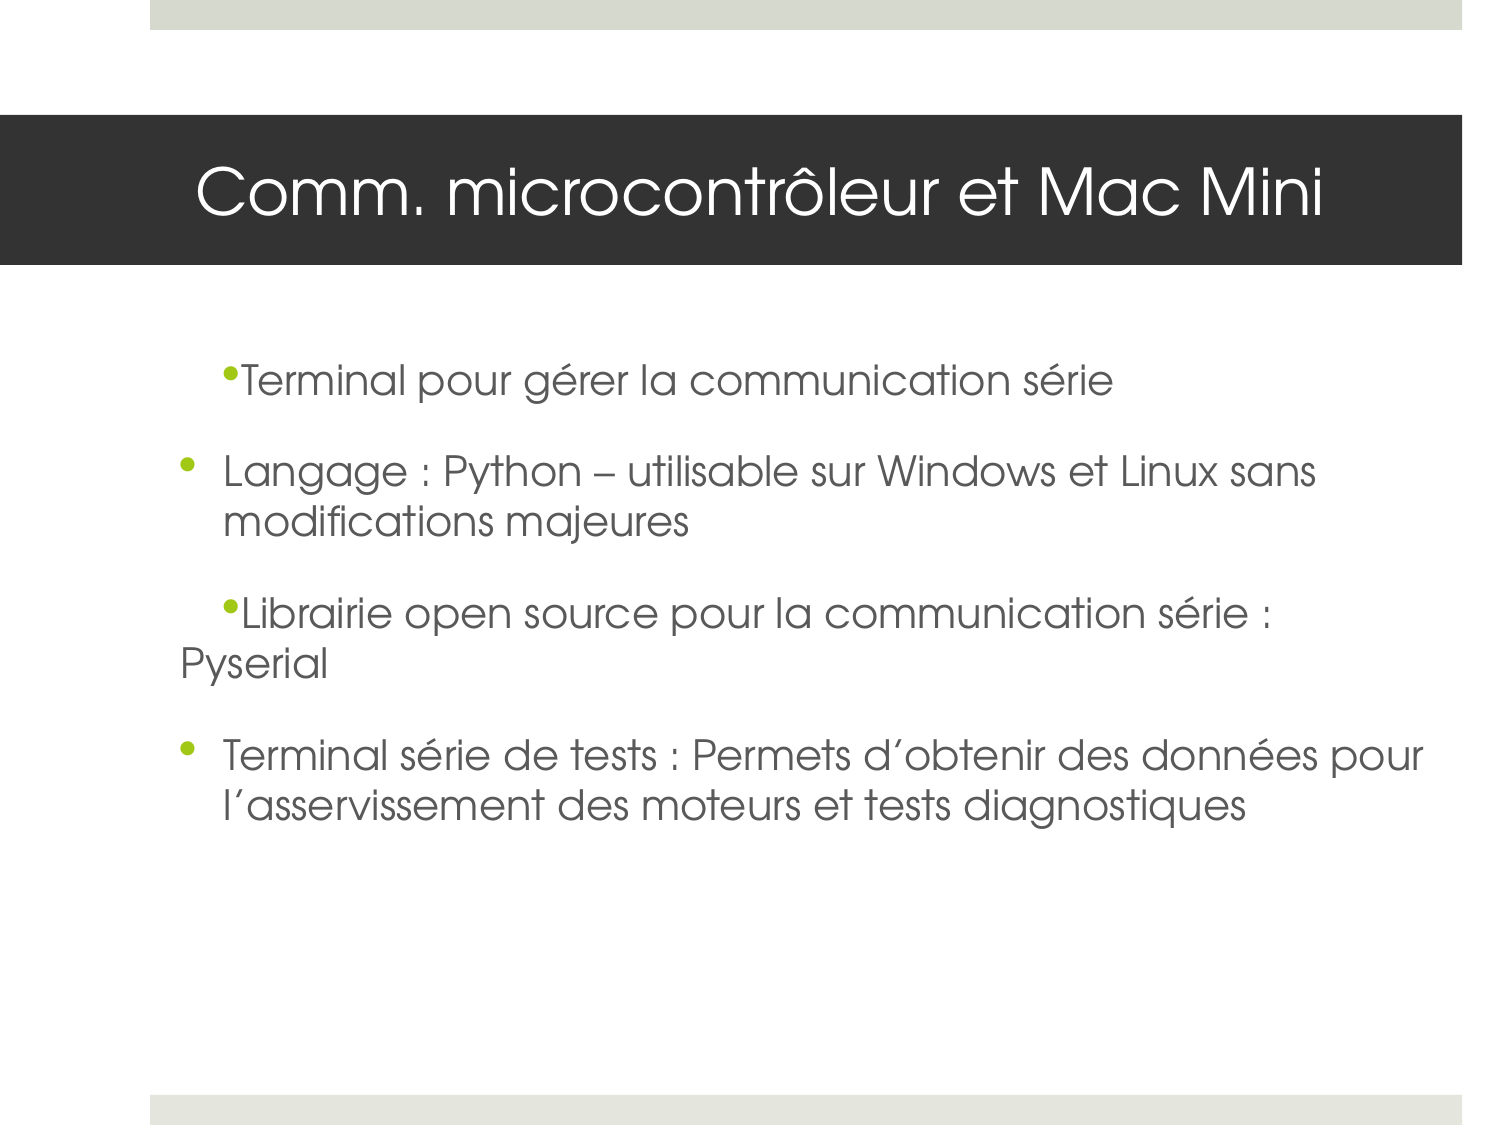

# Comm. microcontrôleur et Mac Mini
Terminal pour gérer la communication série
Langage : Python – utilisable sur Windows et Linux sans modifications majeures
Librairie open source pour la communication série : Pyserial
Terminal série de tests : Permets d’obtenir des données pour l’asservissement des moteurs et tests diagnostiques